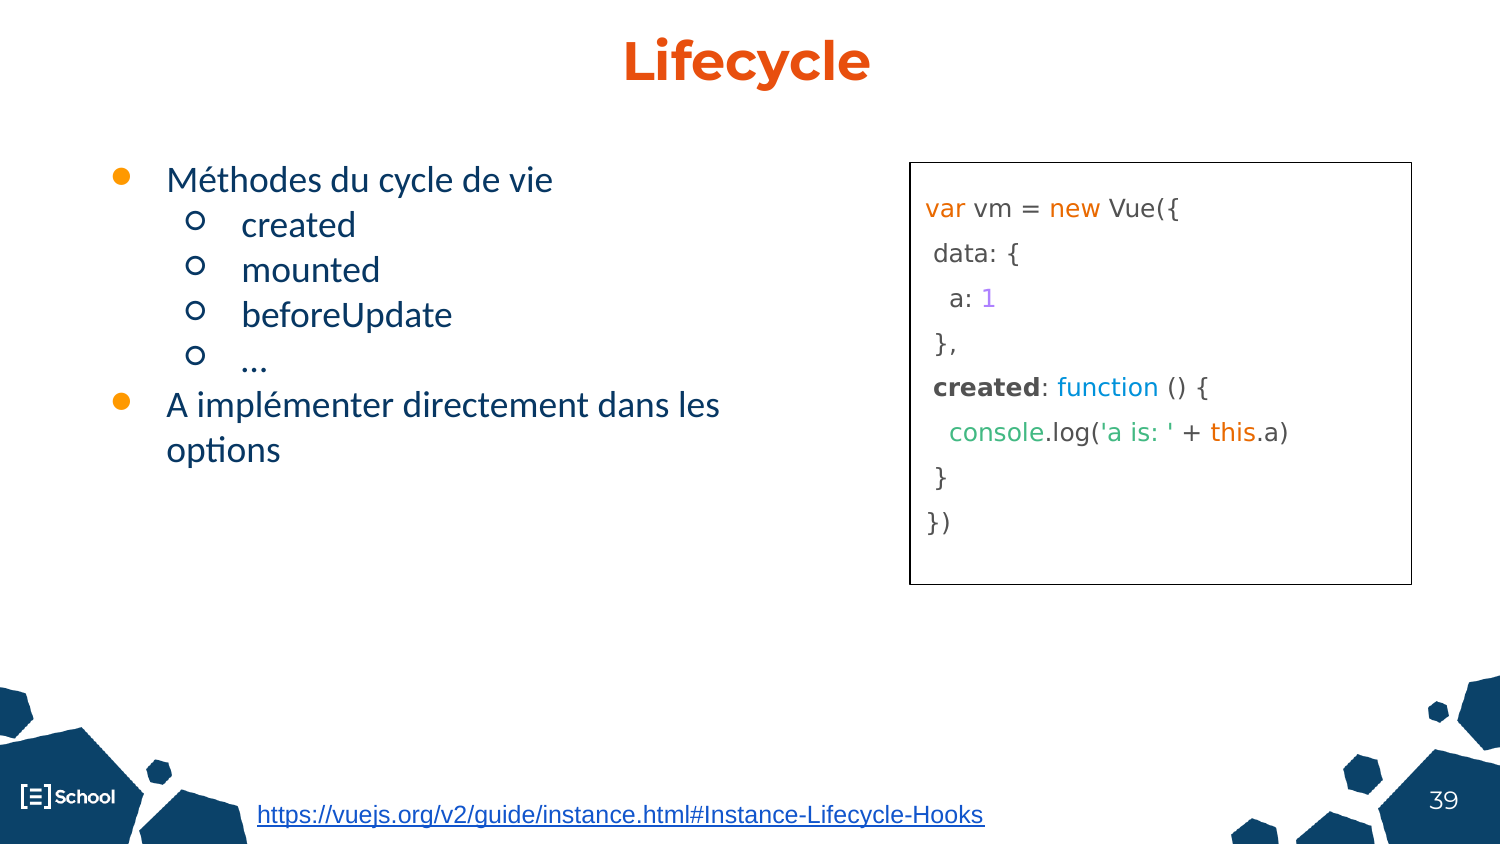

Lifecycle
Méthodes du cycle de vie
created
mounted
beforeUpdate
…
A implémenter directement dans les options
var vm = new Vue({
 data: {
   a: 1
 },
 created: function () {
   console.log('a is: ' + this.a)
 }
})

39
https://vuejs.org/v2/guide/instance.html#Instance-Lifecycle-Hooks